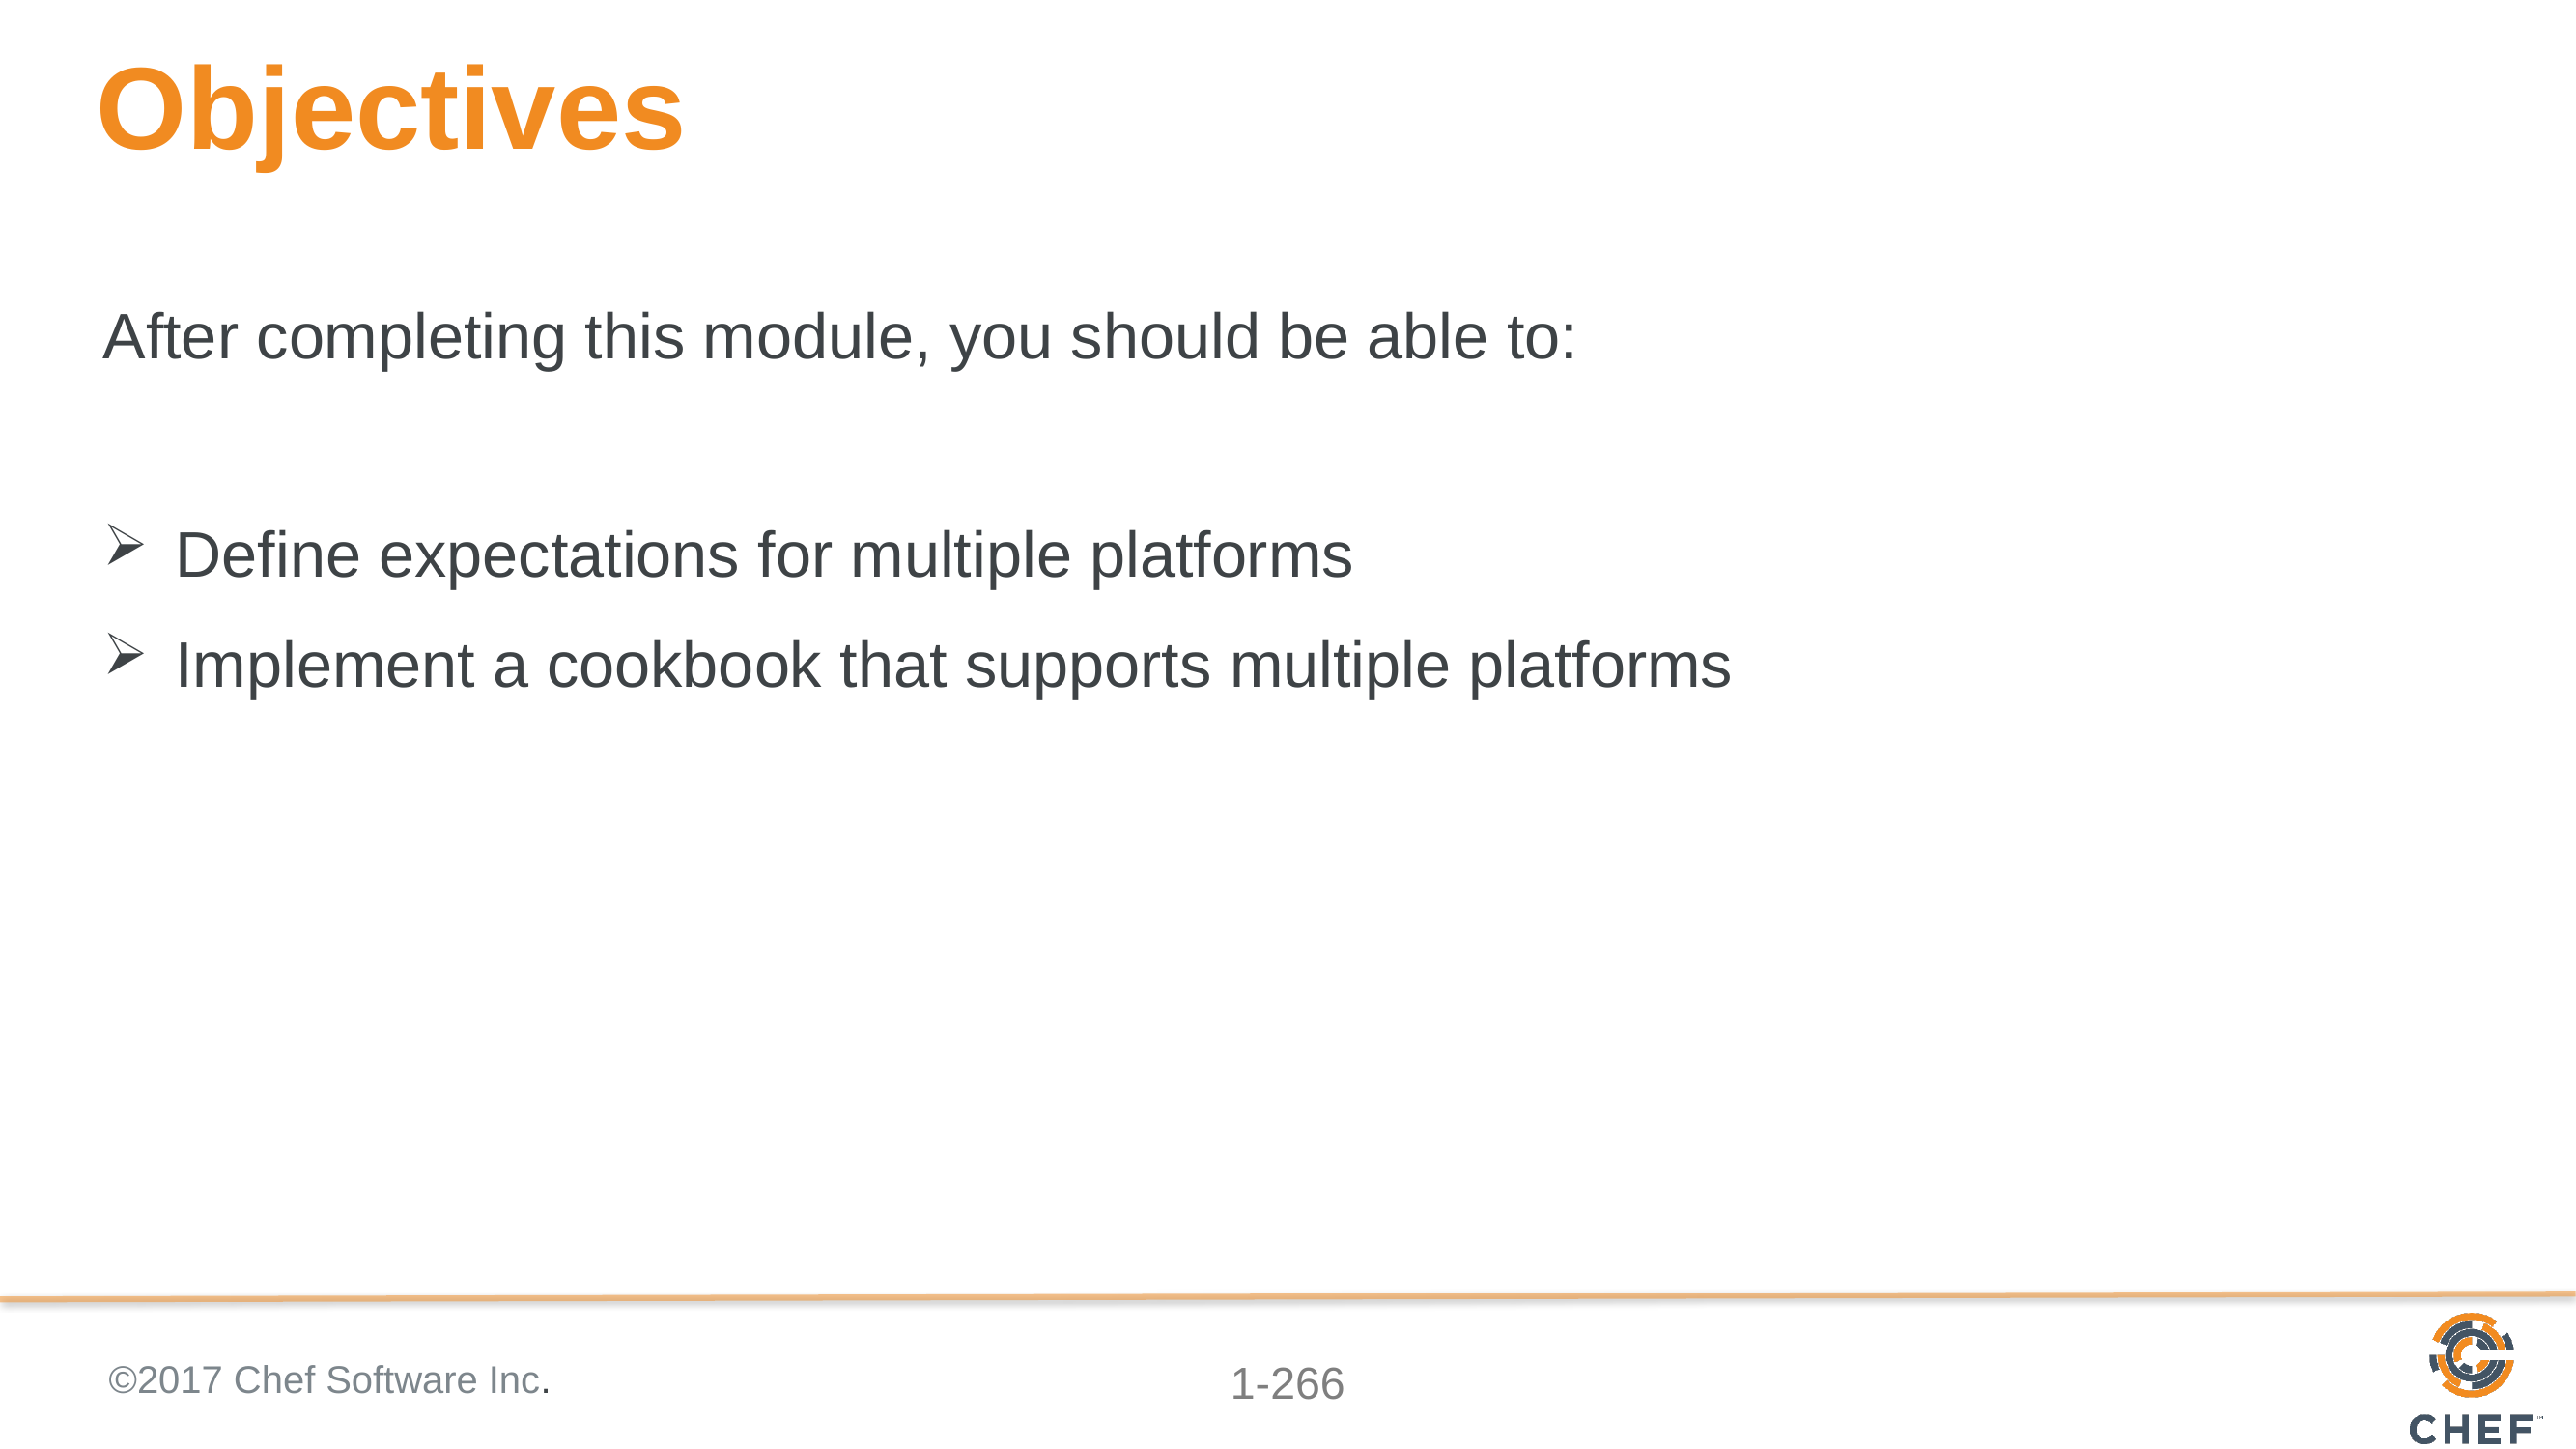

# Objectives
After completing this module, you should be able to:

Define expectations for multiple platforms
Implement a cookbook that supports multiple platforms